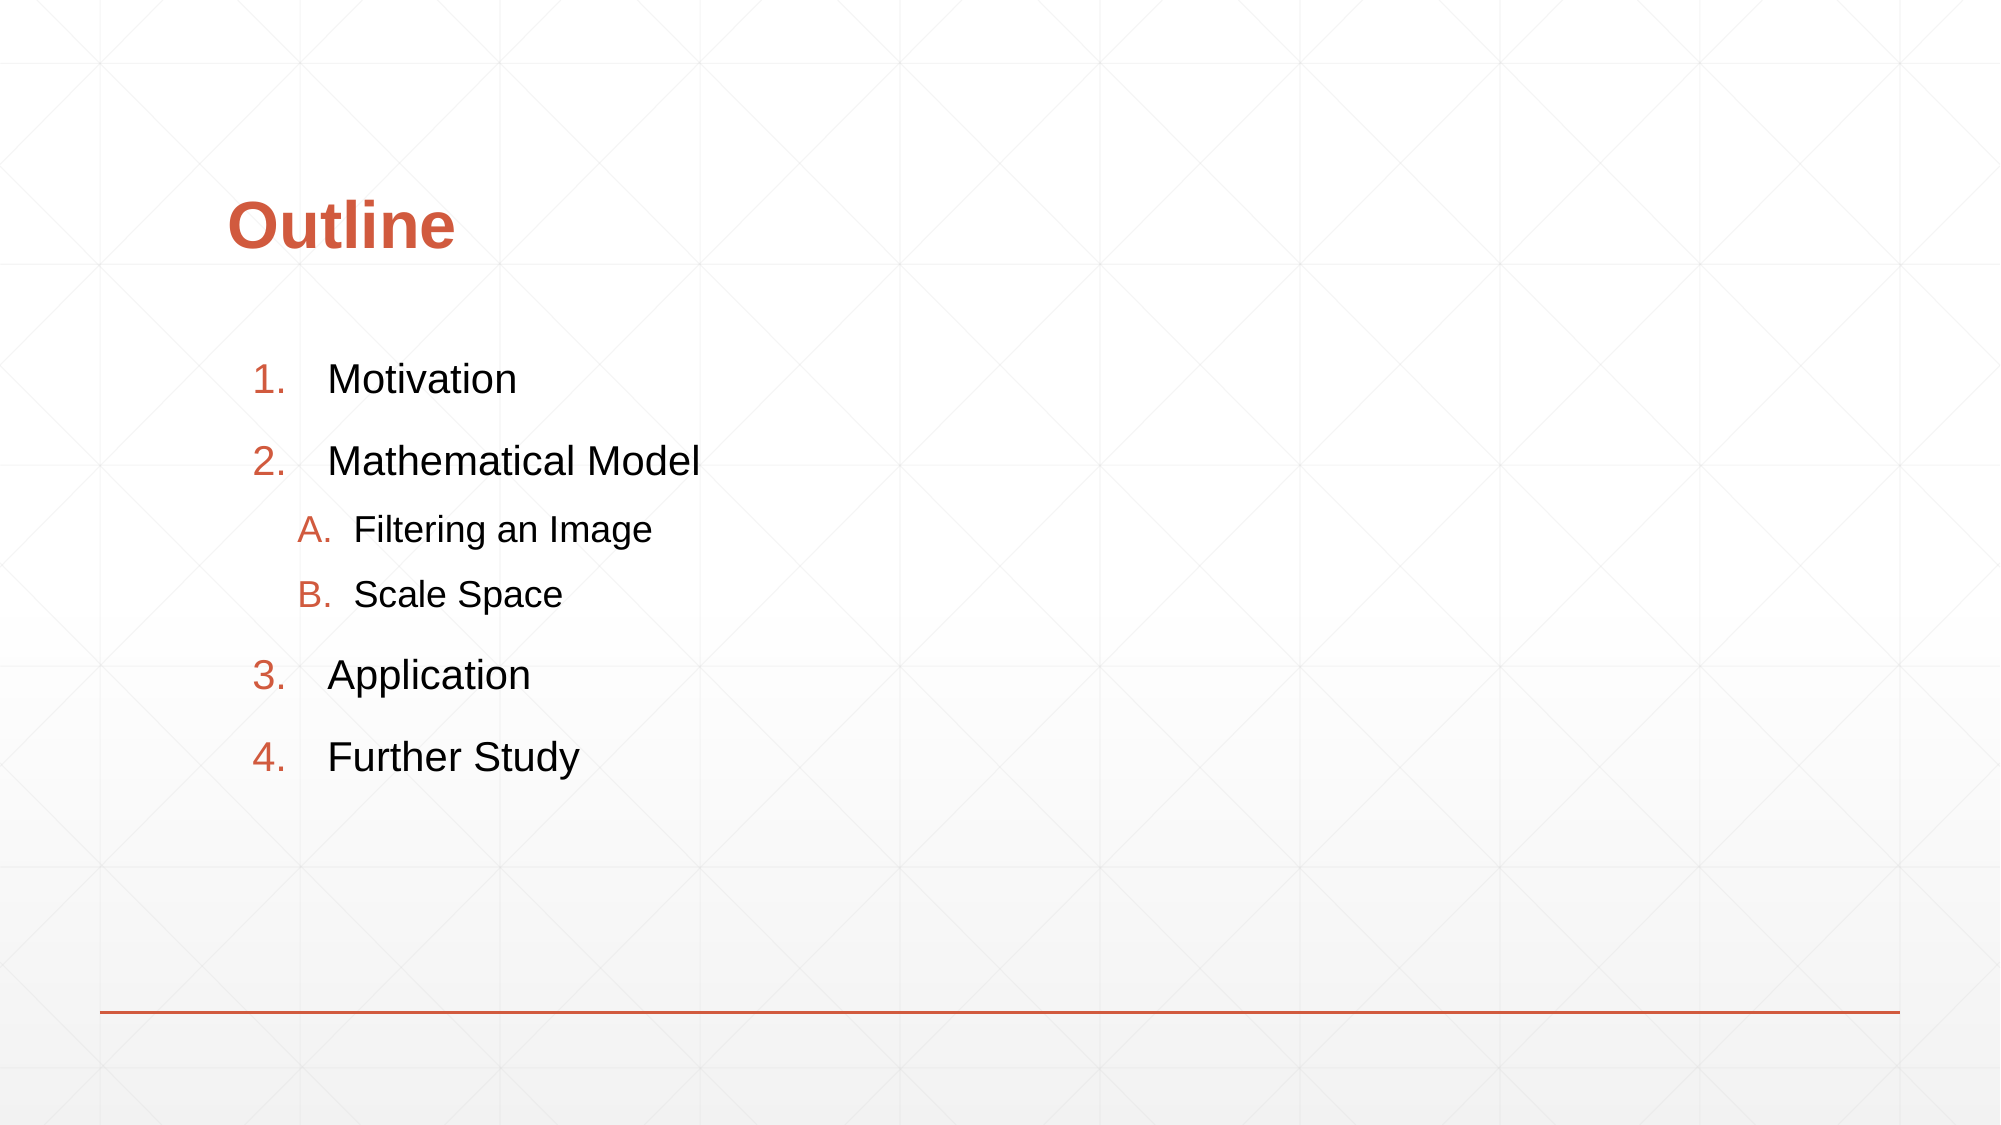

# Outline

Motivation
Mathematical Model
Filtering an Image
Scale Space
Application
Further Study